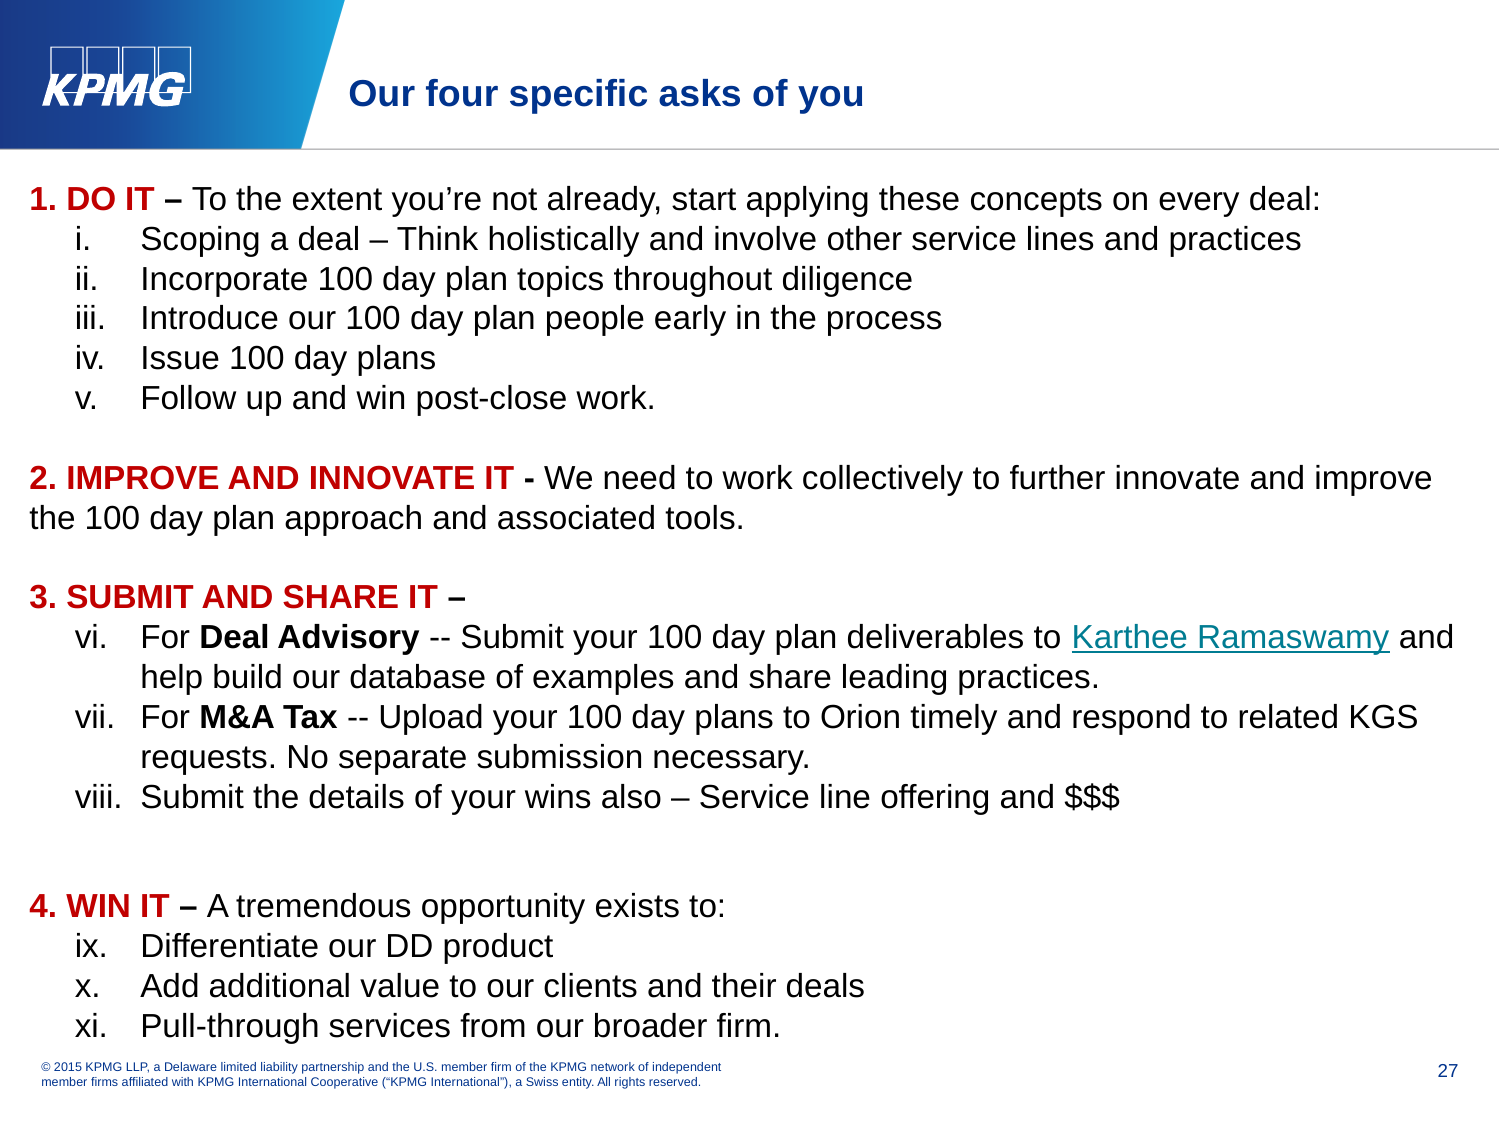

# Our four specific asks of you
1. DO IT – To the extent you’re not already, start applying these concepts on every deal:
Scoping a deal – Think holistically and involve other service lines and practices
Incorporate 100 day plan topics throughout diligence
Introduce our 100 day plan people early in the process
Issue 100 day plans
Follow up and win post-close work.

2. IMPROVE AND INNOVATE IT - We need to work collectively to further innovate and improve the 100 day plan approach and associated tools.

3. SUBMIT AND SHARE IT –
For Deal Advisory -- Submit your 100 day plan deliverables to Karthee Ramaswamy and help build our database of examples and share leading practices.
For M&A Tax -- Upload your 100 day plans to Orion timely and respond to related KGS requests. No separate submission necessary.
Submit the details of your wins also – Service line offering and $$$

4. WIN IT – A tremendous opportunity exists to:
Differentiate our DD product
Add additional value to our clients and their deals
Pull-through services from our broader firm.